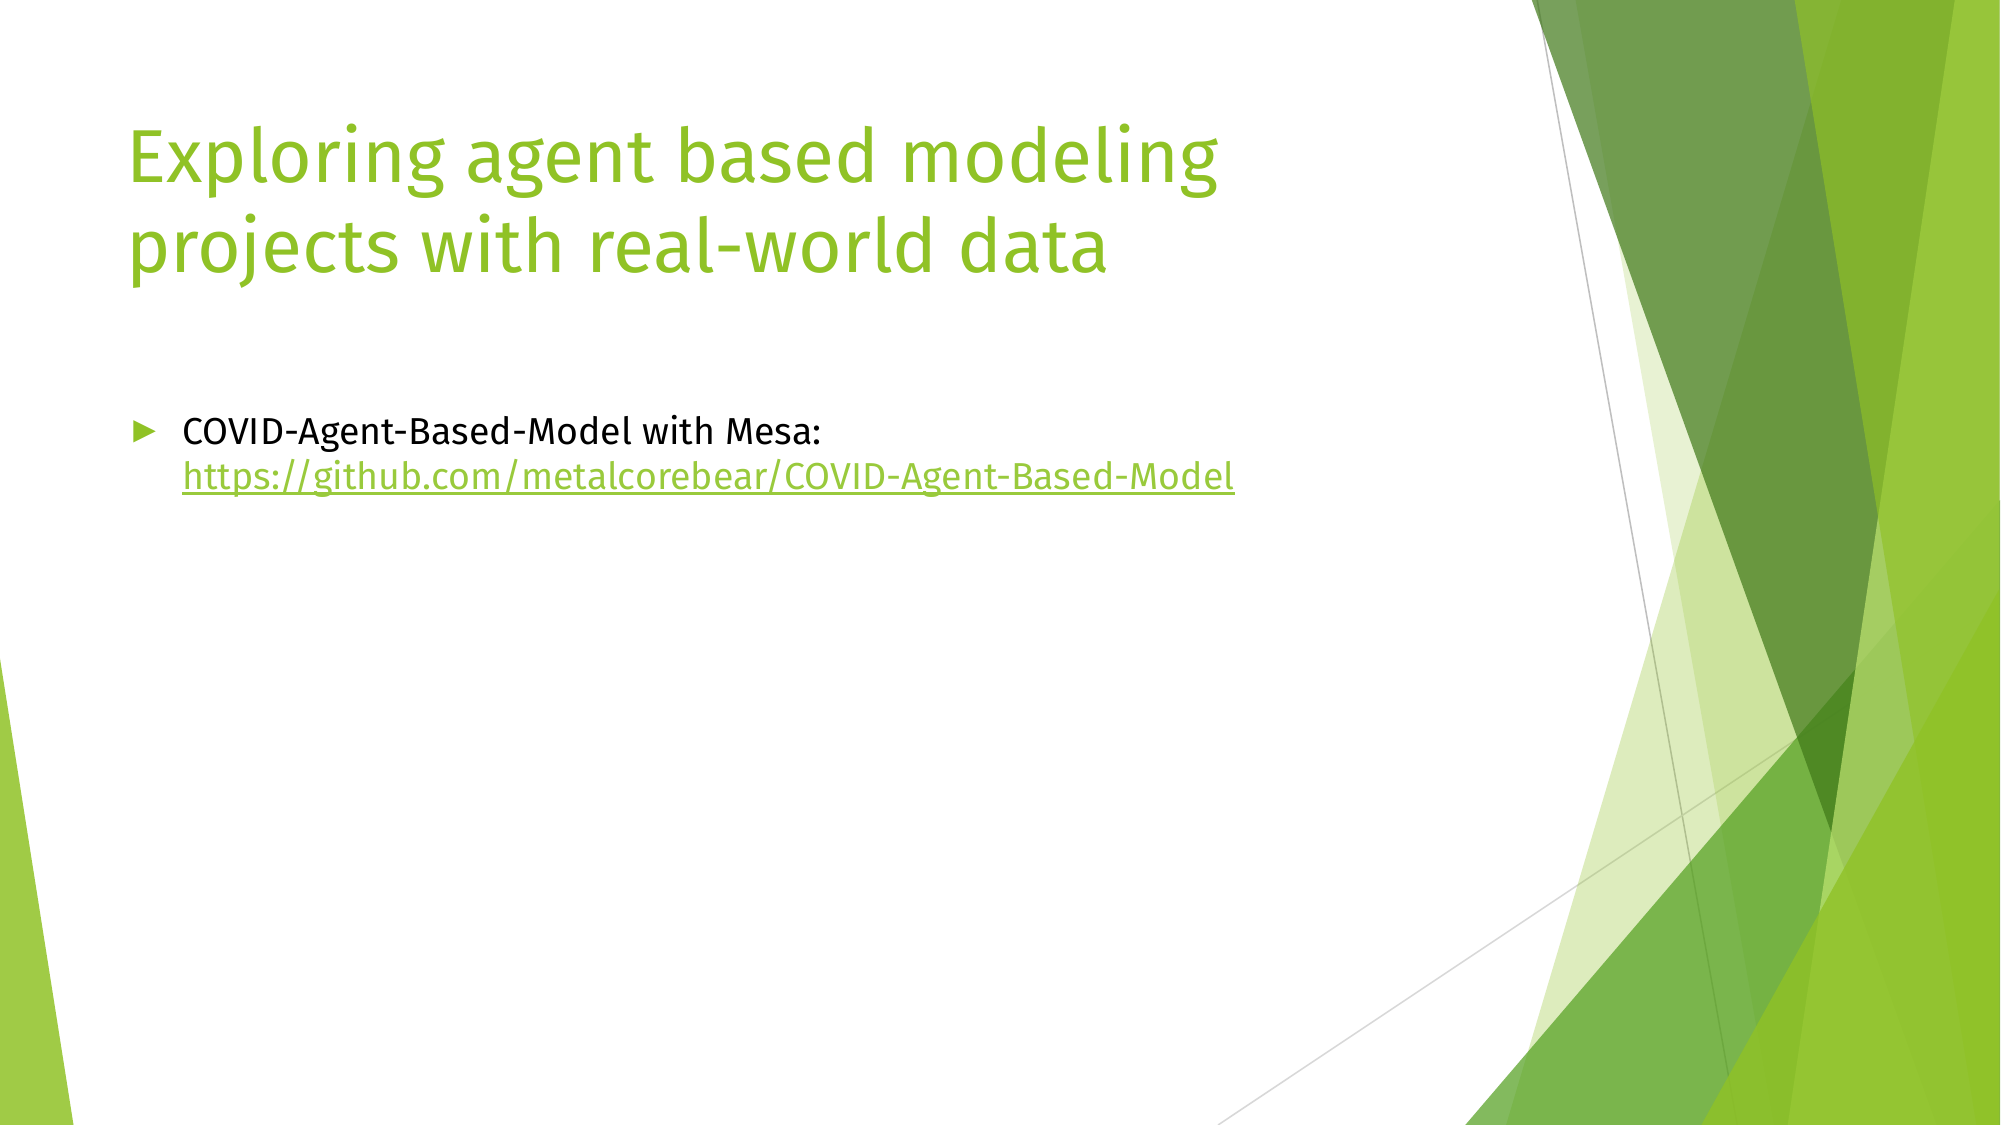

# Exploring agent based modeling projects with real-world data

COVID-Agent-Based-Model with Mesa: https://github.com/metalcorebear/COVID-Agent-Based-Model